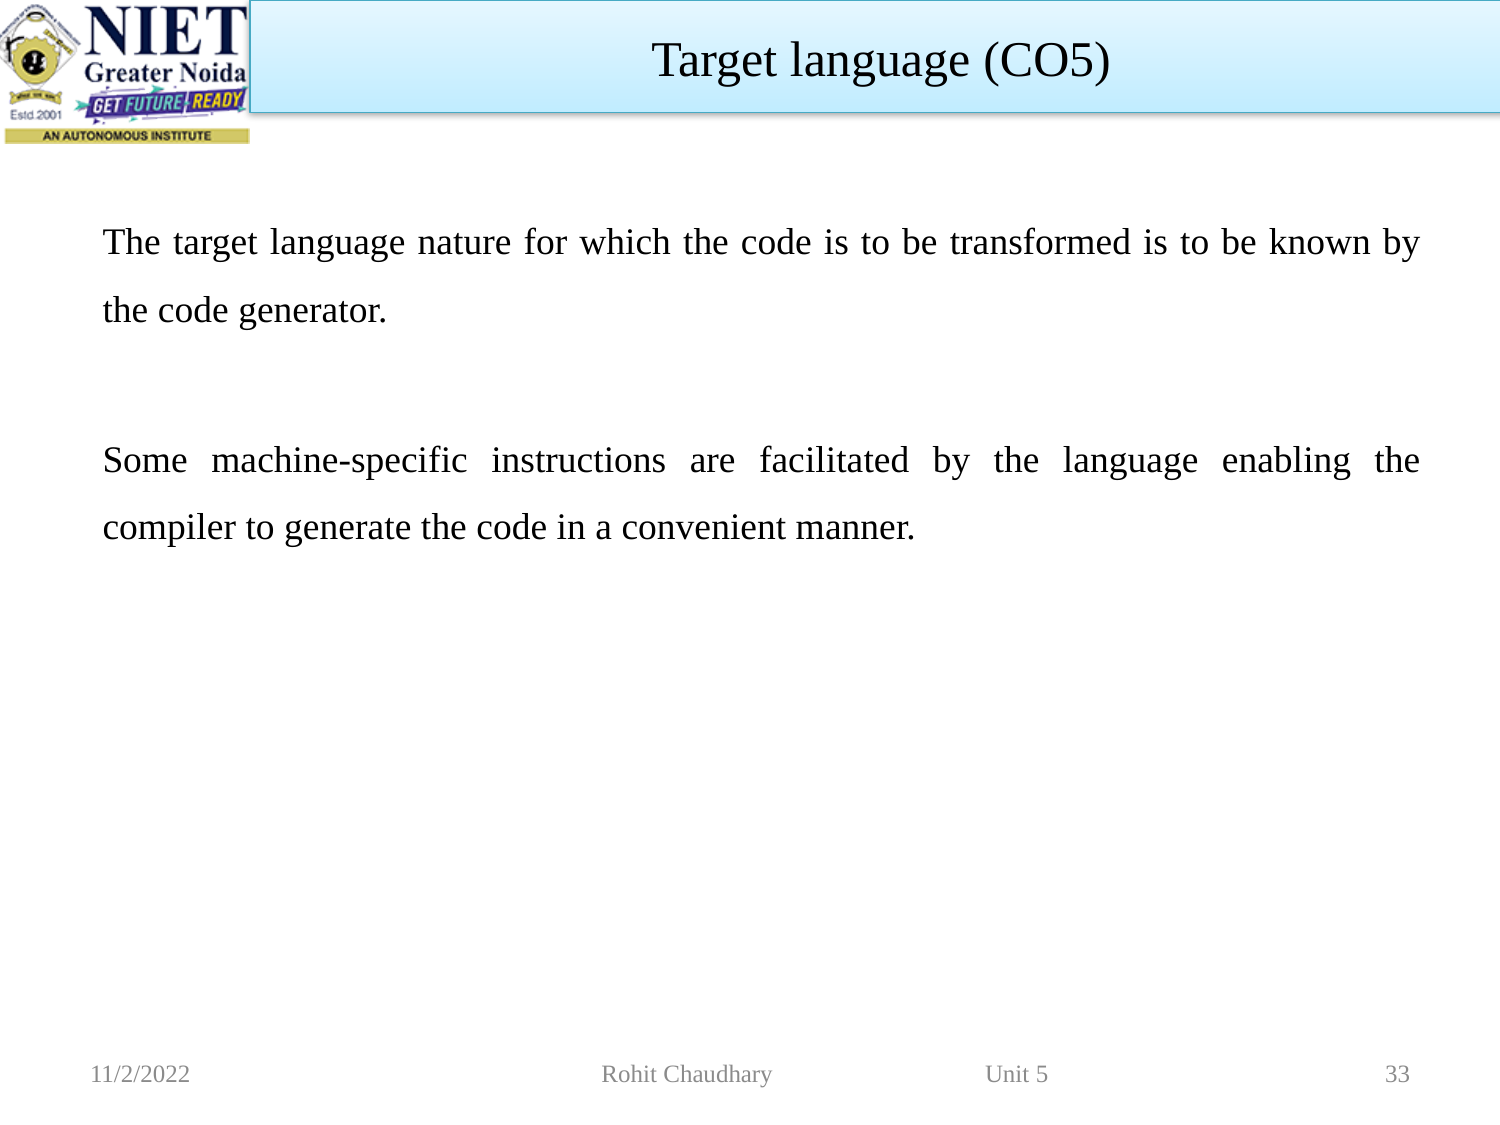

Target language (CO5)
The target language nature for which the code is to be transformed is to be known by the code generator.

Some machine-specific instructions are facilitated by the language enabling the compiler to generate the code in a convenient manner.

11/2/2022
Rohit Chaudhary                                  Unit 5
33